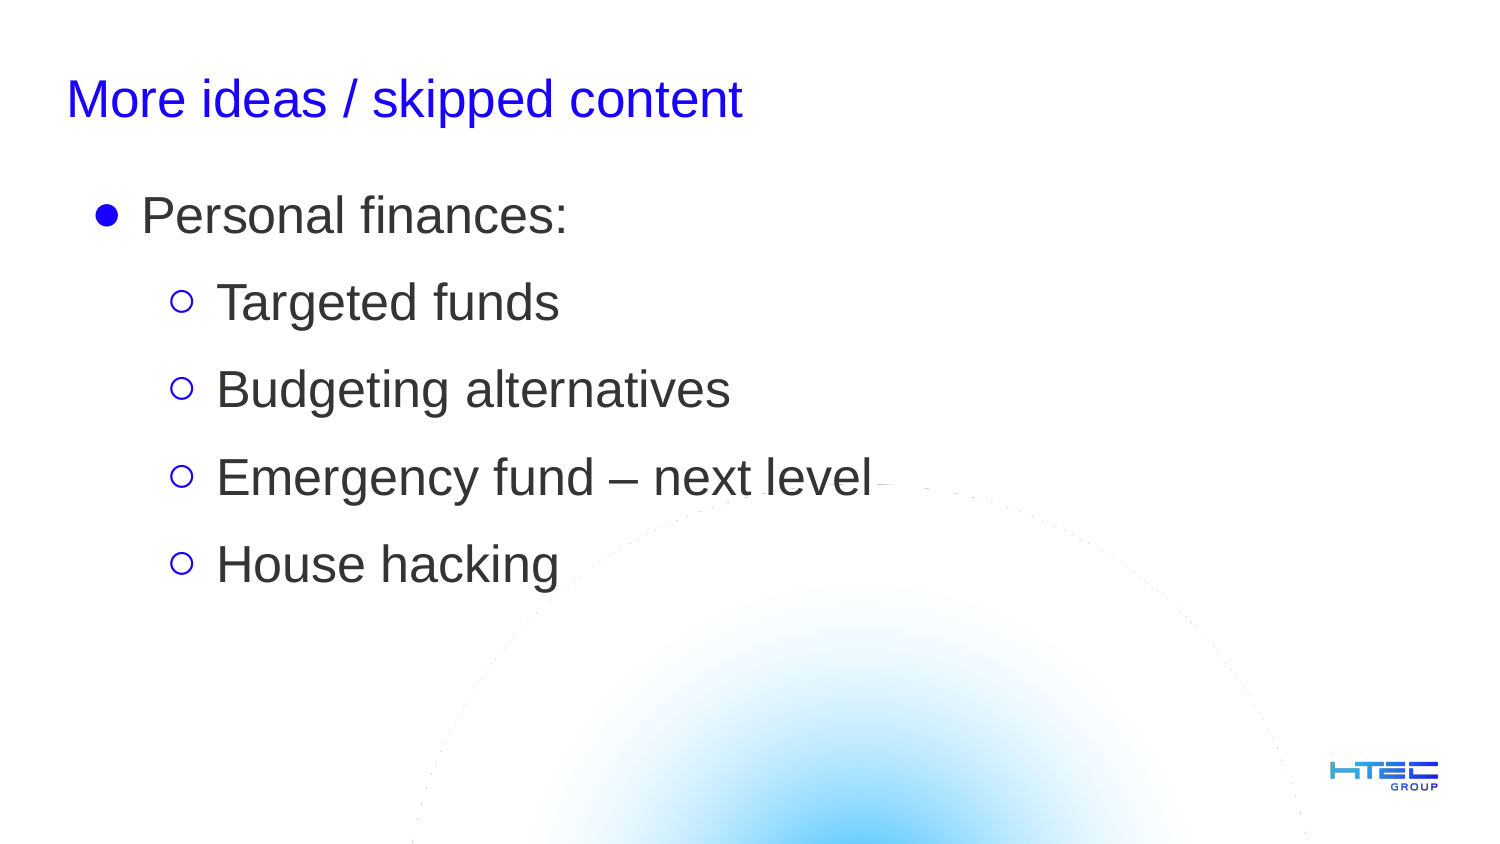

# More ideas / skipped content
Personal finances:
Targeted funds
Budgeting alternatives
Emergency fund – next level
House hacking